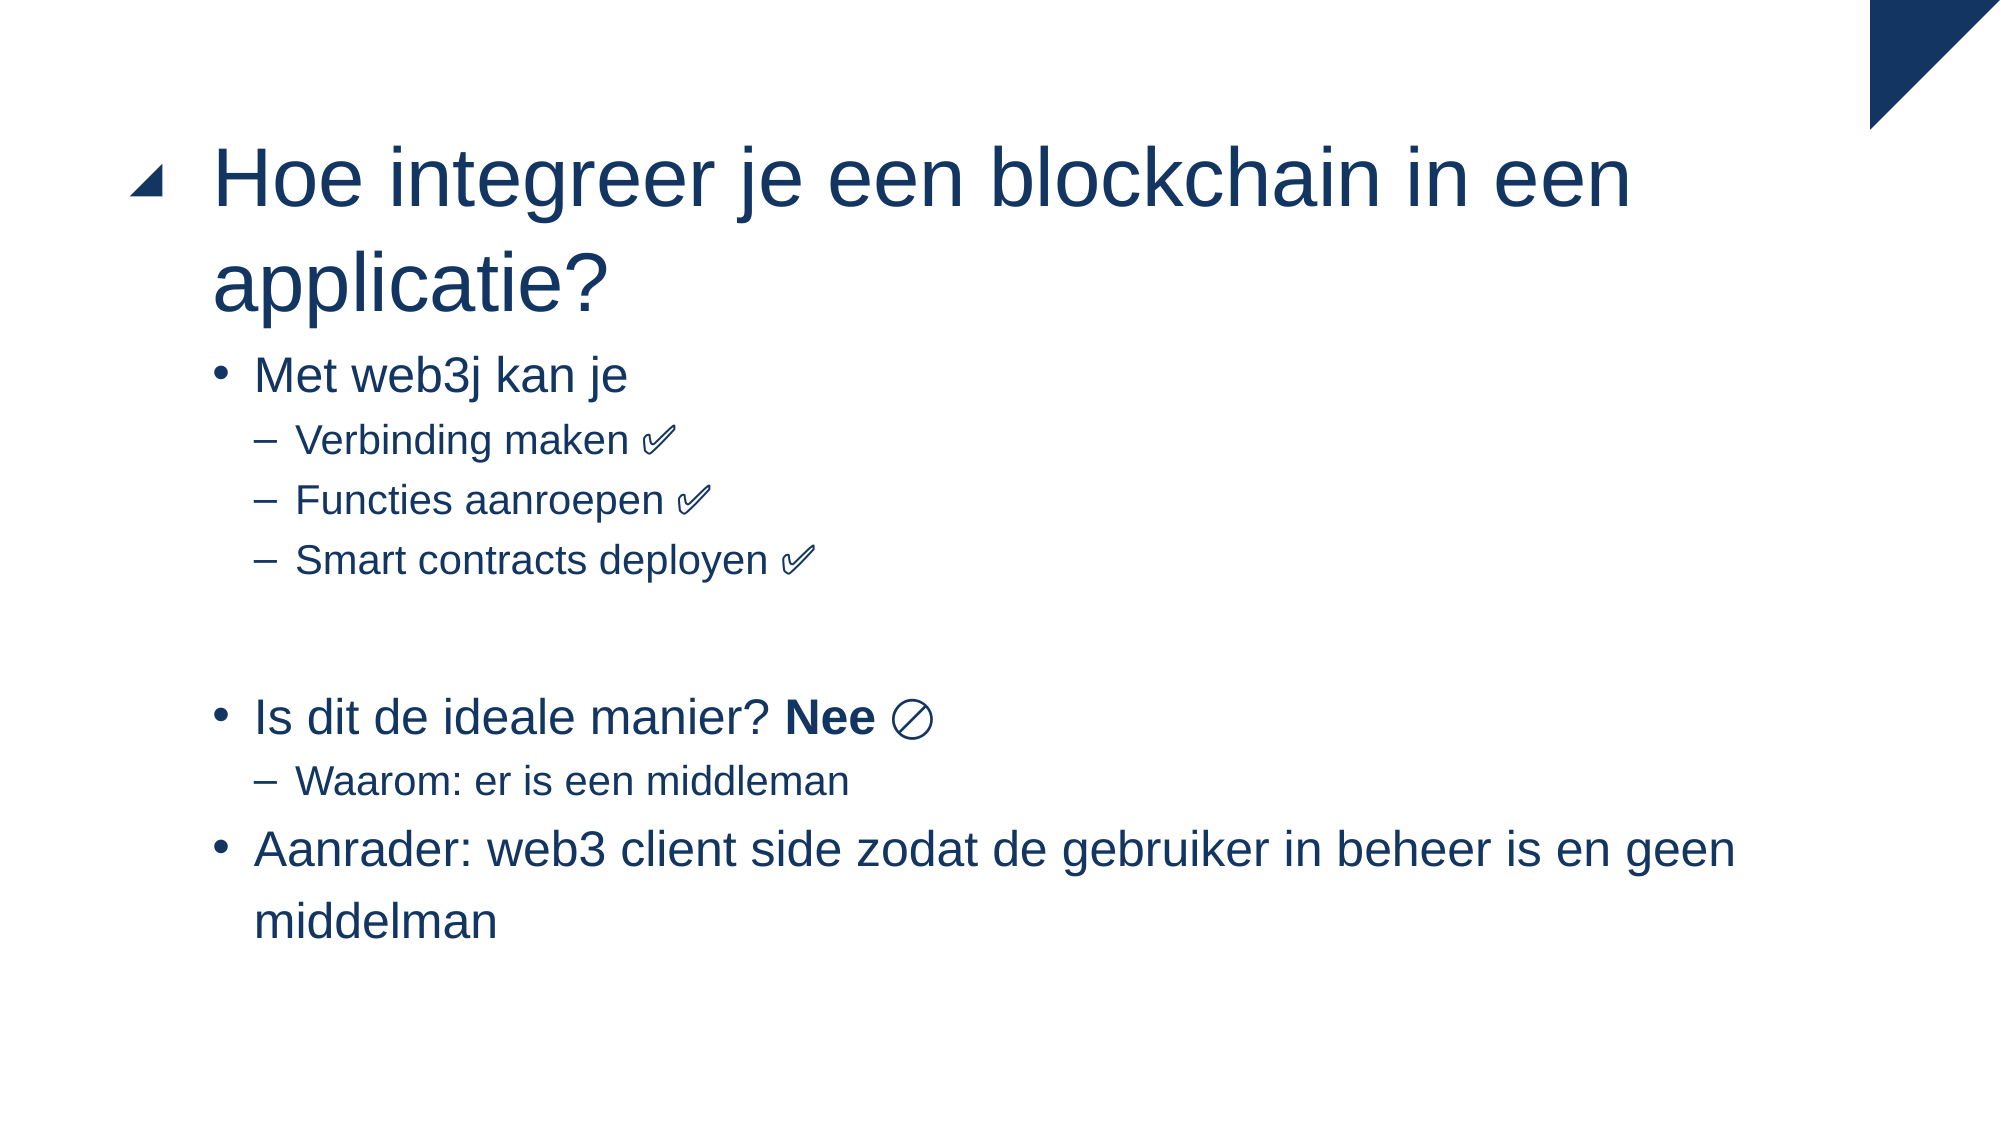

# Hoe integreer je een blockchain in een applicatie?
Met web3j kan je
Verbinding maken ✅
Functies aanroepen ✅
Smart contracts deployen ✅

Is dit de ideale manier? Nee 🚫
Waarom: er is een middleman
Aanrader: web3 client side zodat de gebruiker in beheer is en geen middelman